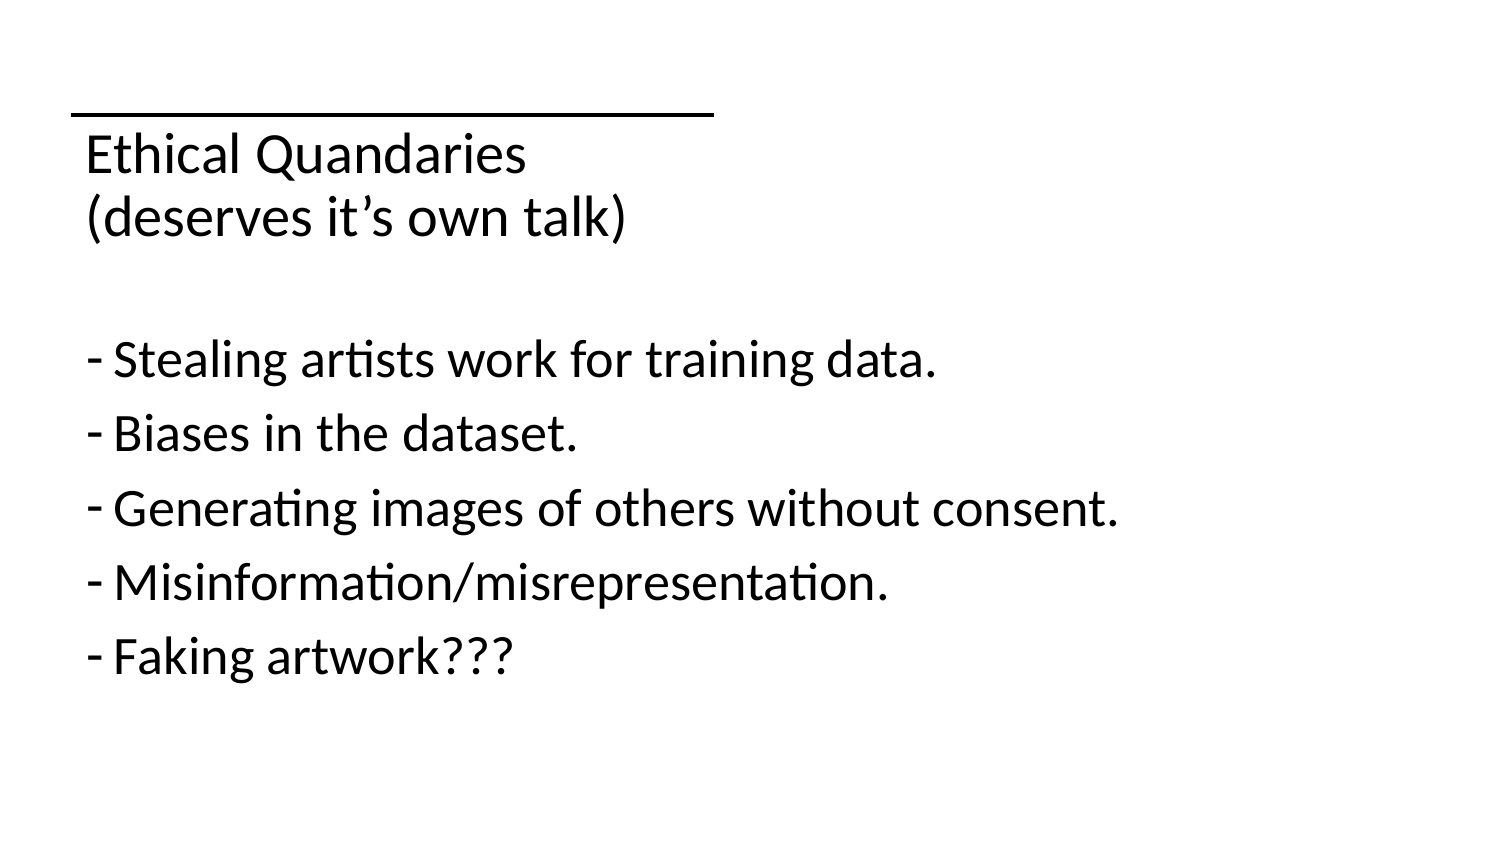

Ethical Quandaries (deserves it’s own talk)
Stealing artists work for training data.
Biases in the dataset.
Generating images of others without consent.
Misinformation/misrepresentation.
Faking artwork???